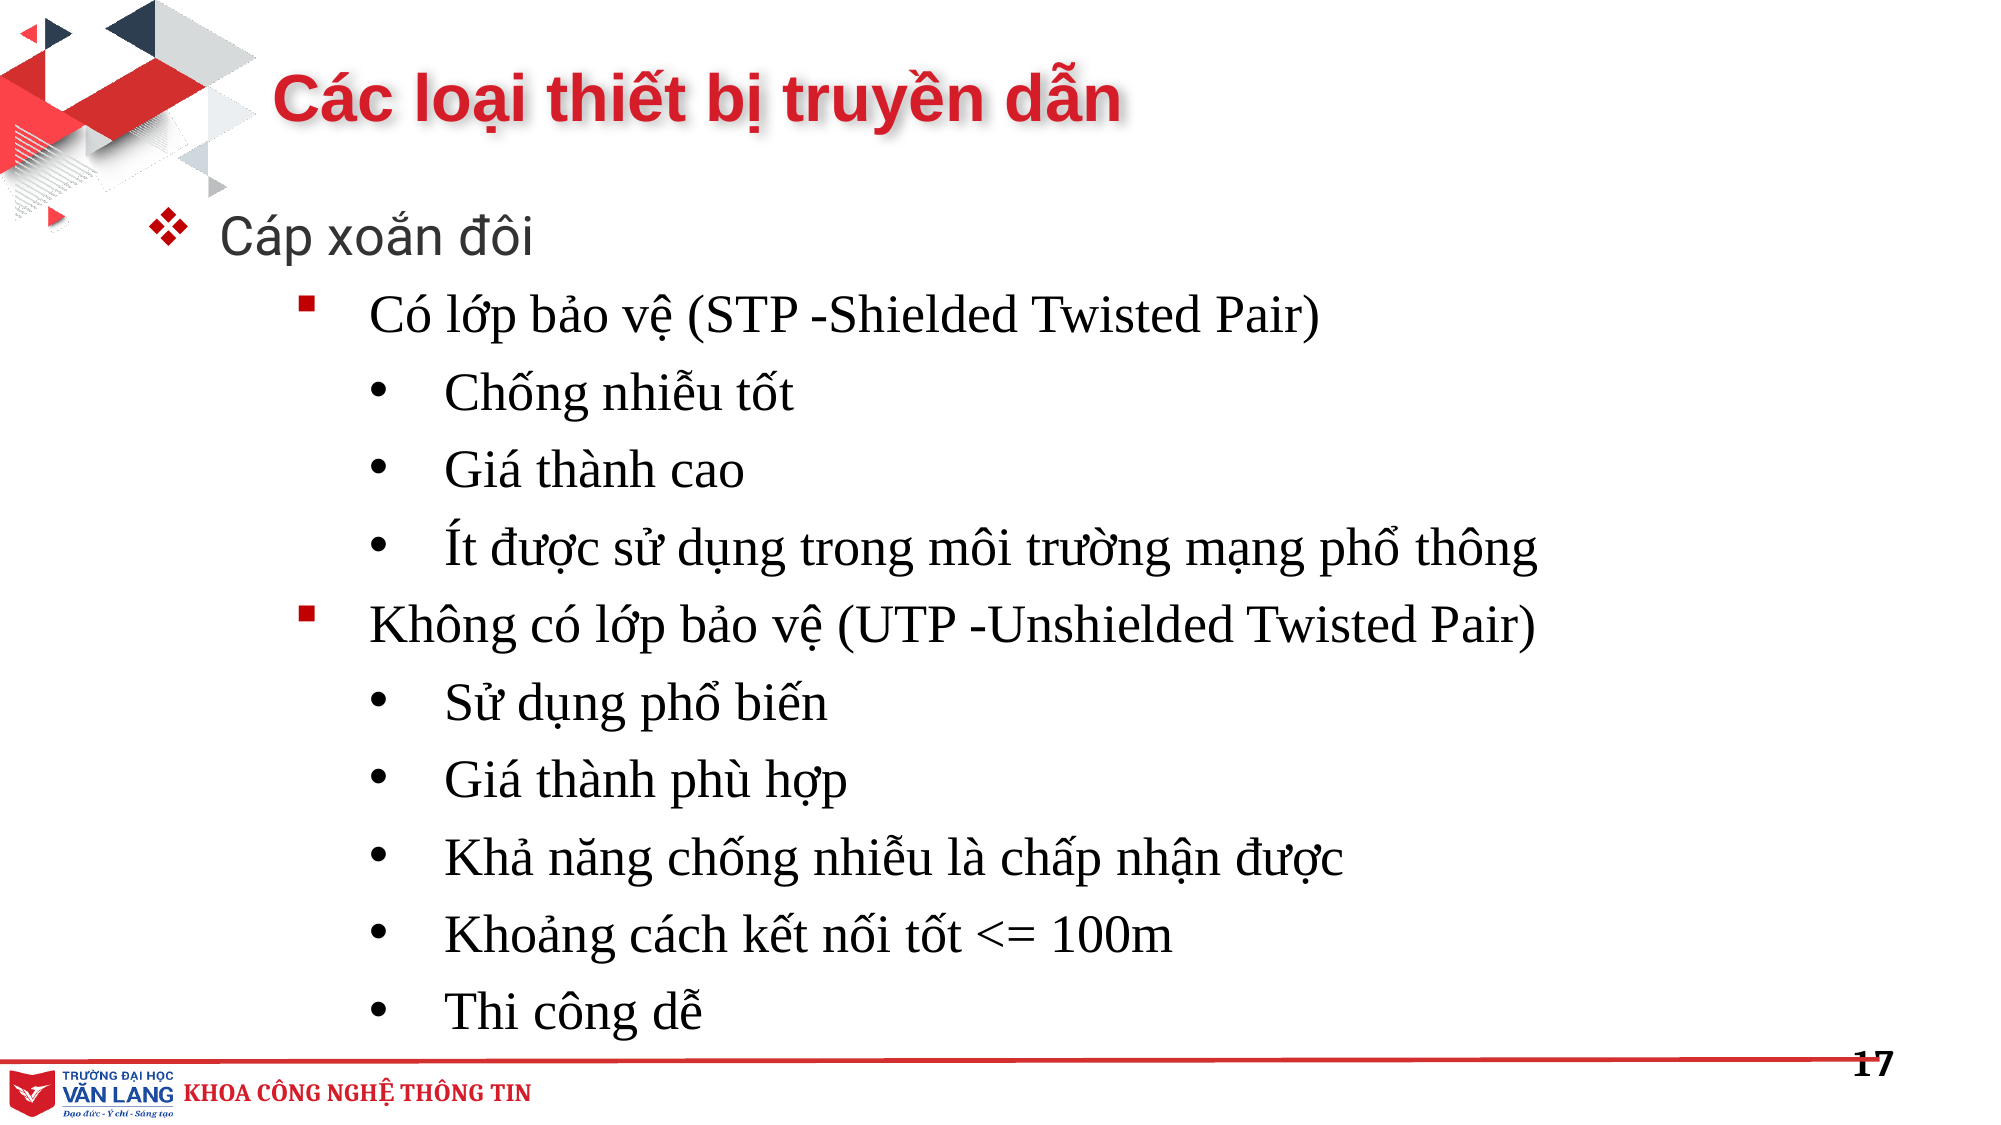

Các loại thiết bị truyền dẫn
Cáp xoắn đôi
Có lớp bảo vệ (STP -Shielded Twisted Pair)
Chống nhiễu tốt
Giá thành cao
Ít được sử dụng trong môi trường mạng phổ thông
Không có lớp bảo vệ (UTP -Unshielded Twisted Pair)
Sử dụng phổ biến
Giá thành phù hợp
Khả năng chống nhiễu là chấp nhận được
Khoảng cách kết nối tốt <= 100m
Thi công dễ